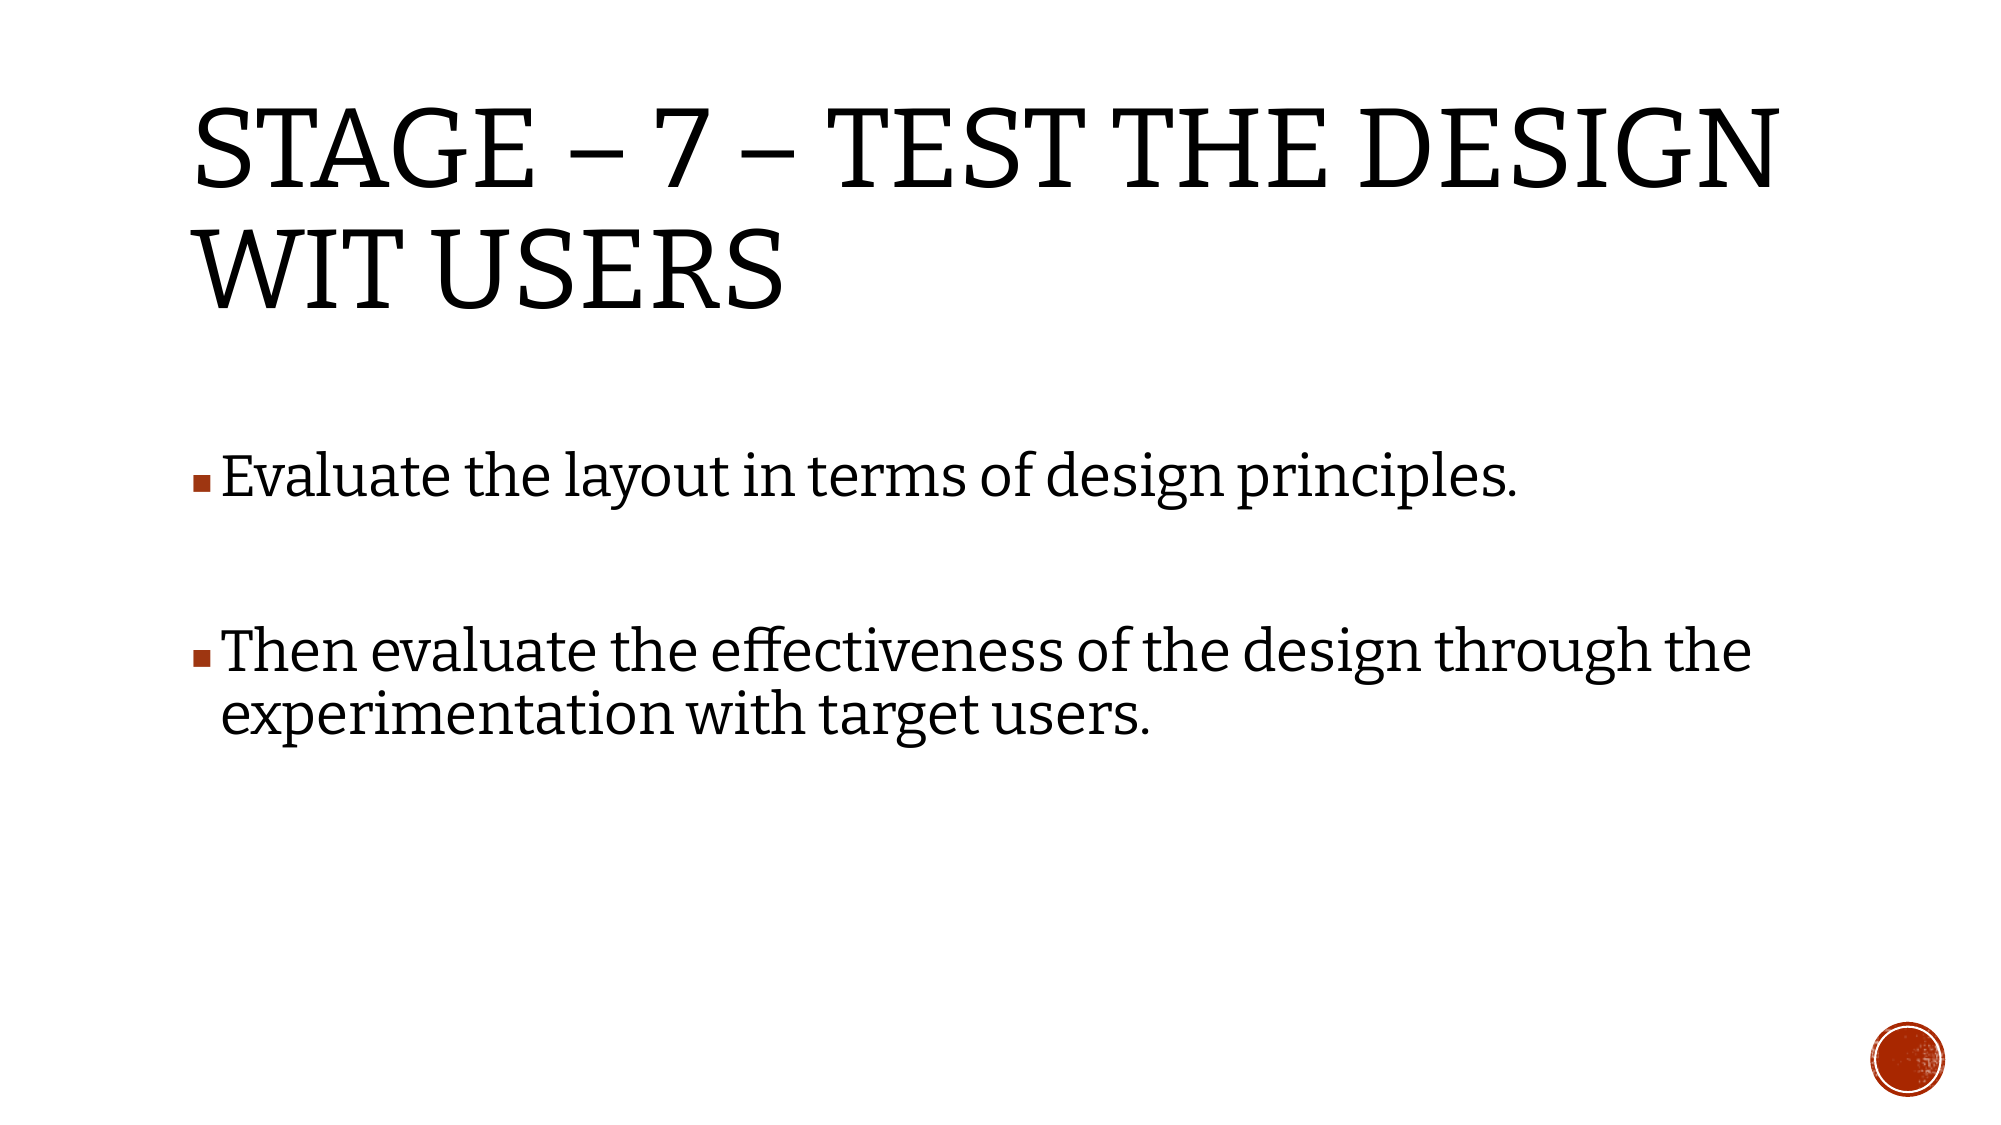

# STAGE – 7 – TEST THE DESIGN WIT USERS

Evaluate the layout in terms of design principles.

Then evaluate the effectiveness of the design through the experimentation with target users.